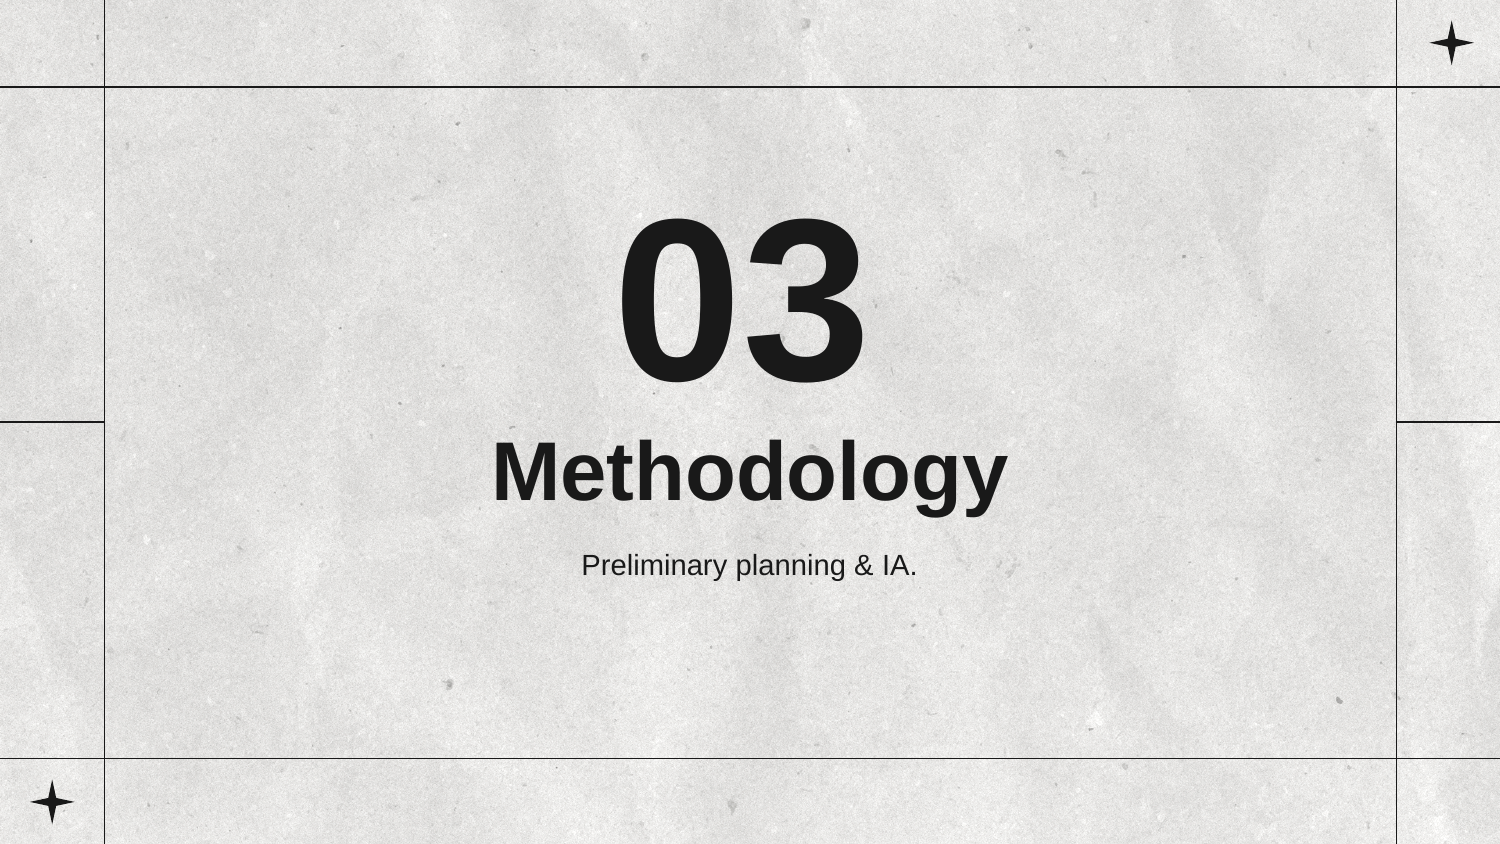

03
# Methodology
Preliminary planning & IA.